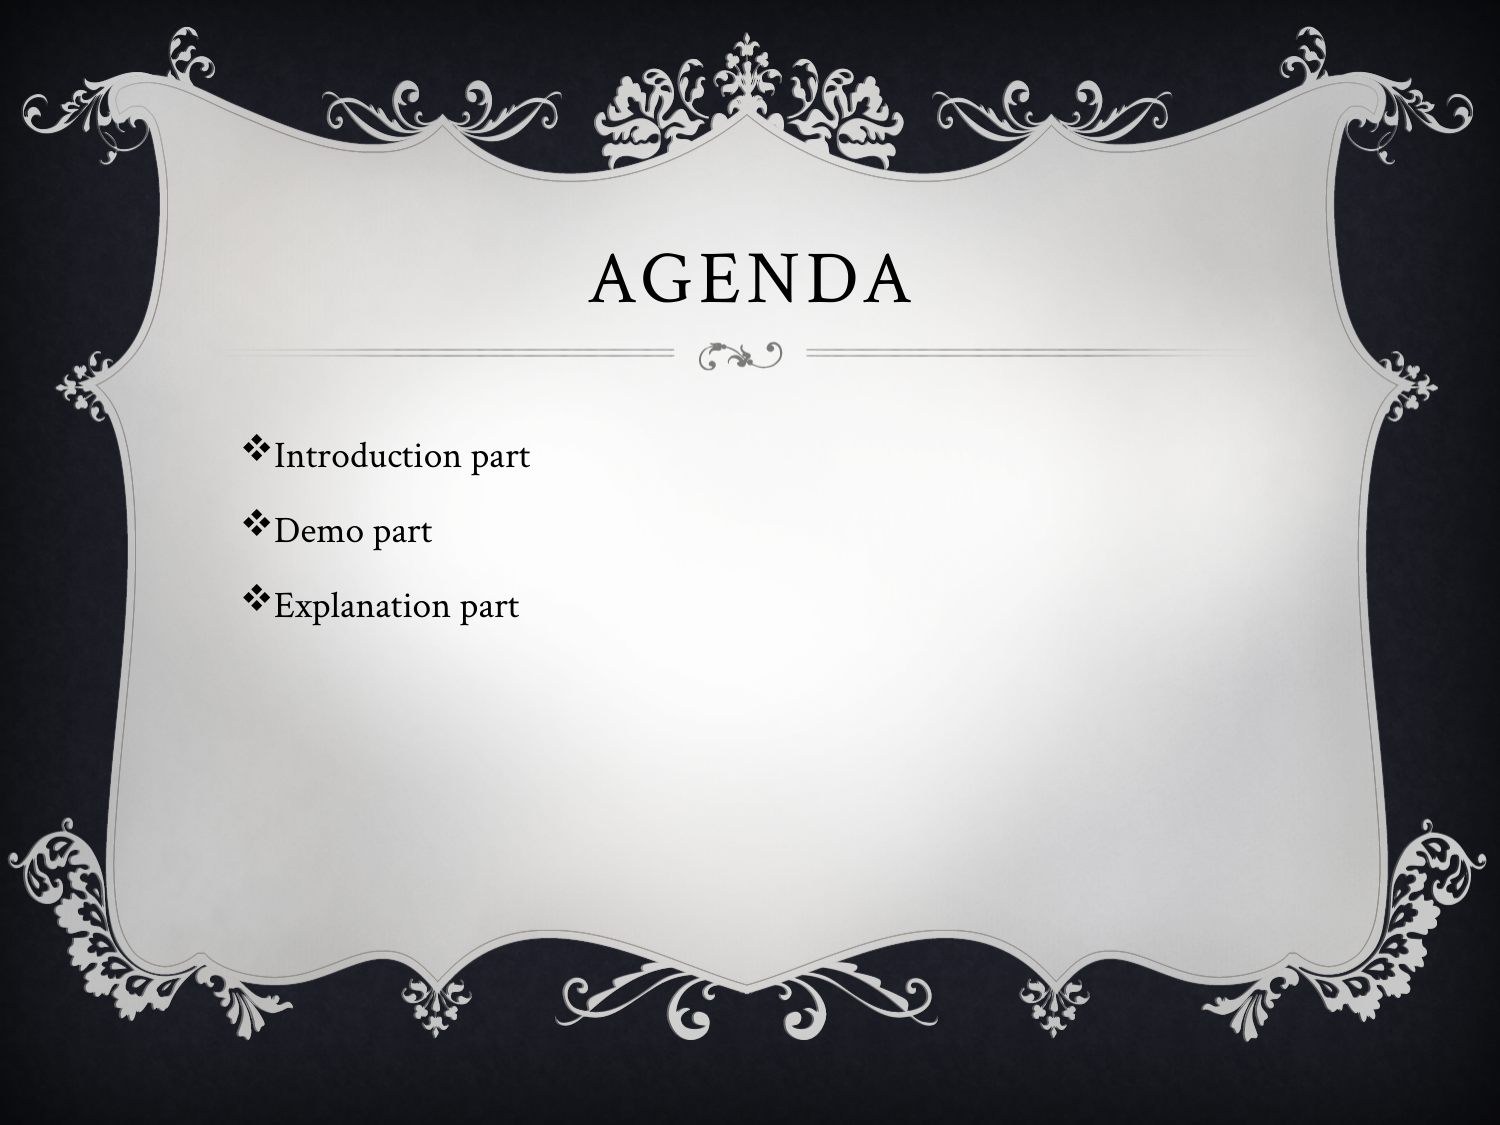

# Agenda
Introduction part
Demo part
Explanation part